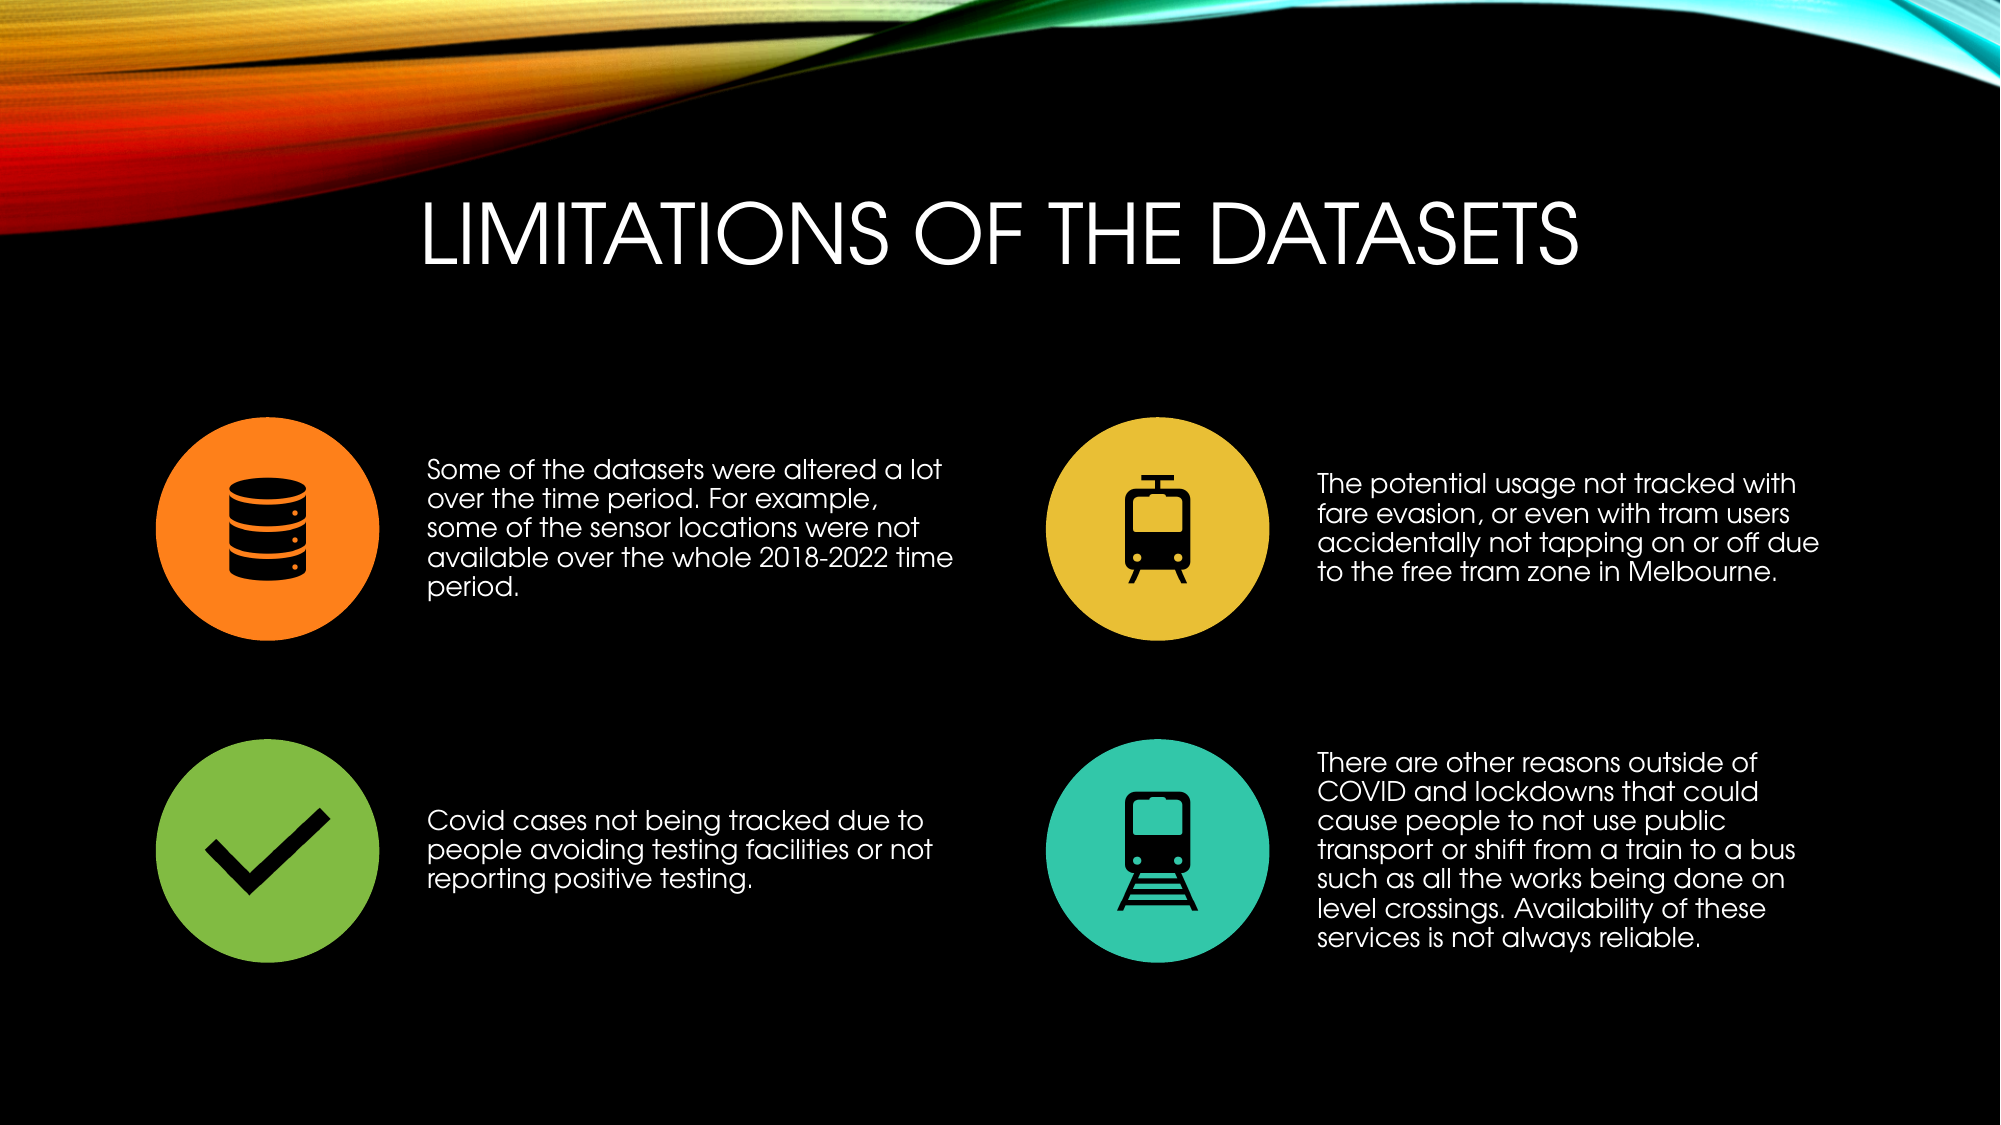

# Limitations of the datasets
Some of the datasets were altered a lot over the time period. For example, some of the sensor locations were not available over the whole 2018-2022 time period.
The potential usage not tracked with fare evasion, or even with tram users accidentally not tapping on or off due to the free tram zone in Melbourne.
Covid cases not being tracked due to people avoiding testing facilities or not reporting positive testing.
There are other reasons outside of COVID and lockdowns that could cause people to not use public transport or shift from a train to a bus such as all the works being done on level crossings. Availability of these services is not always reliable.